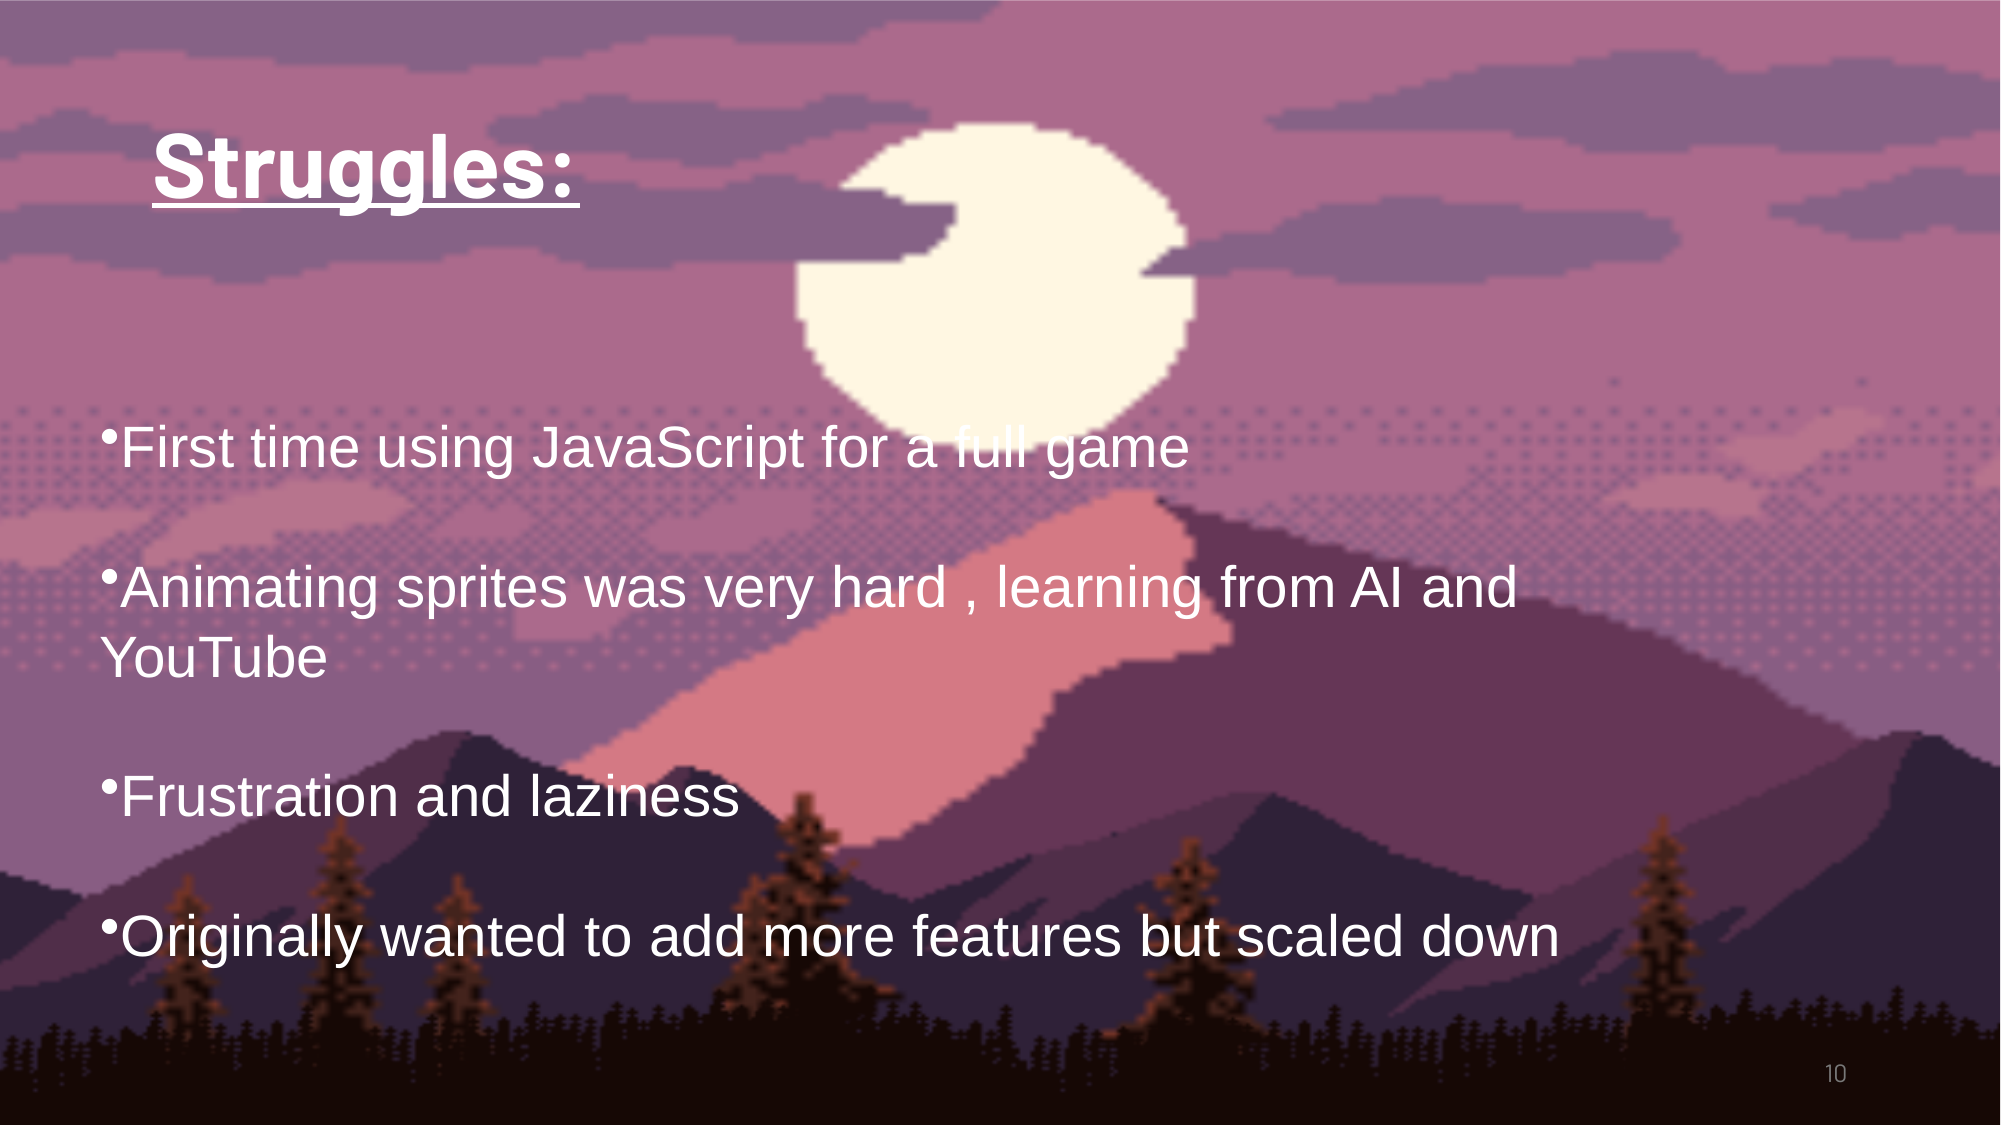

# Struggles:
First time using JavaScript for a full game

Animating sprites was very hard , learning from AI and YouTube

Frustration and laziness

Originally wanted to add more features but scaled down
10